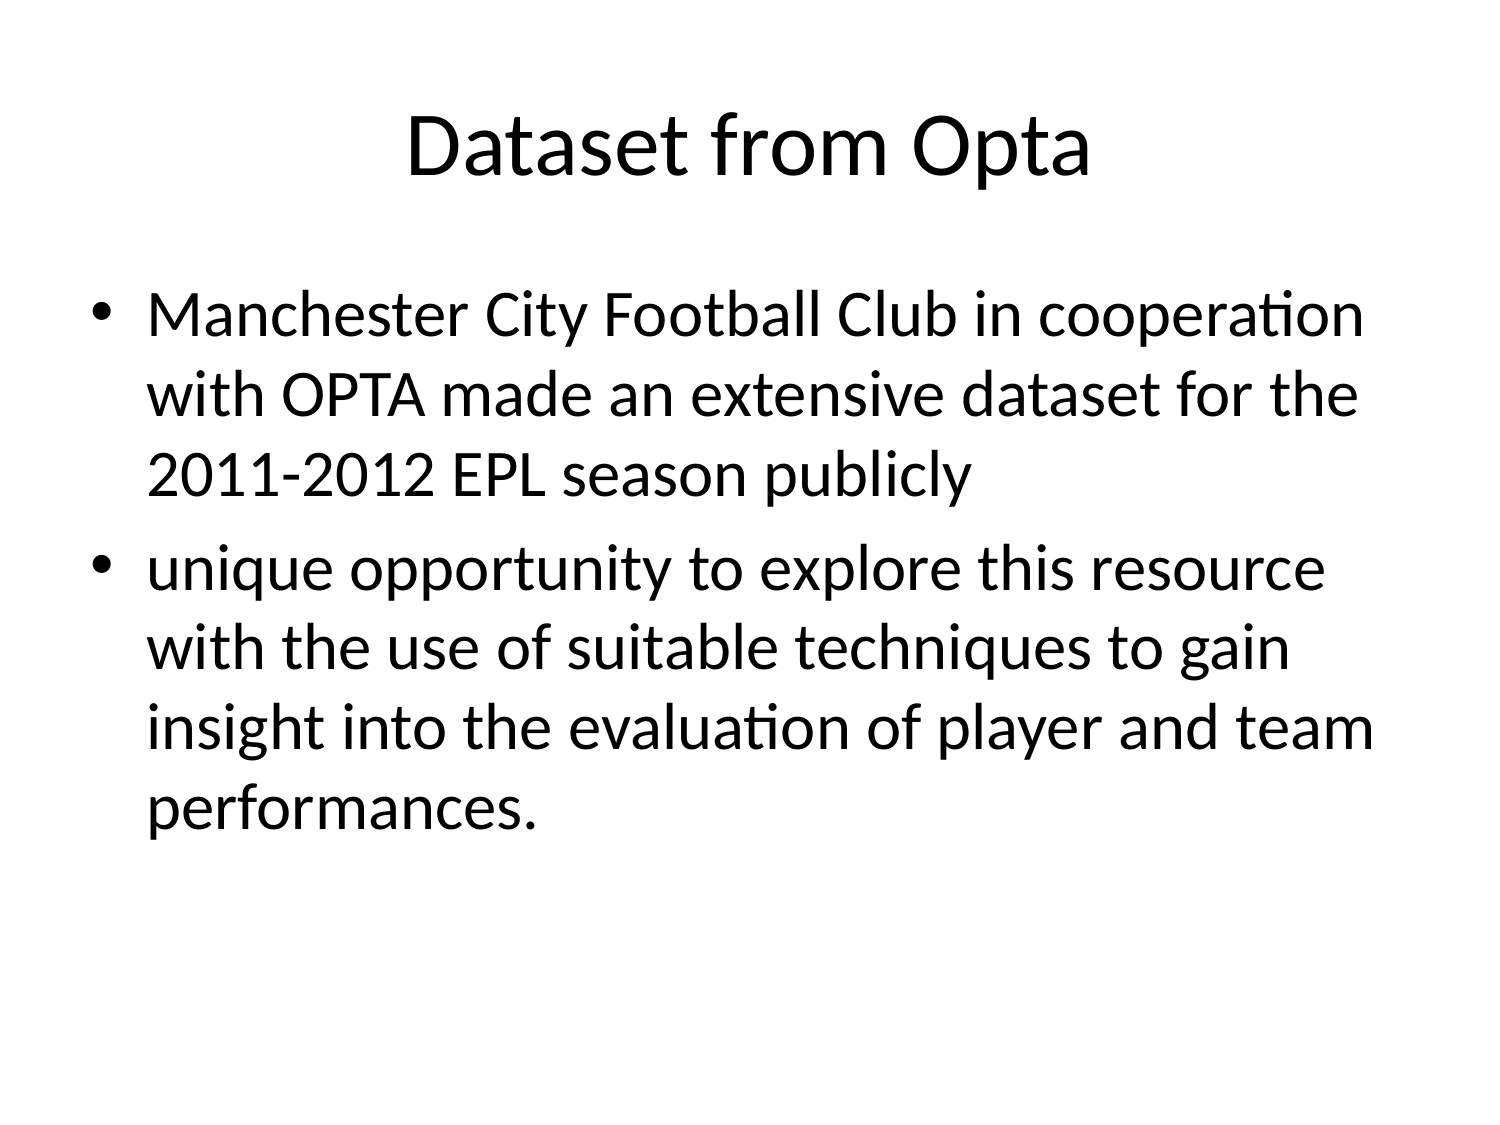

# Dataset from Opta
Manchester City Football Club in cooperation with OPTA made an extensive dataset for the 2011-2012 EPL season publicly
unique opportunity to explore this resource with the use of suitable techniques to gain insight into the evaluation of player and team performances.